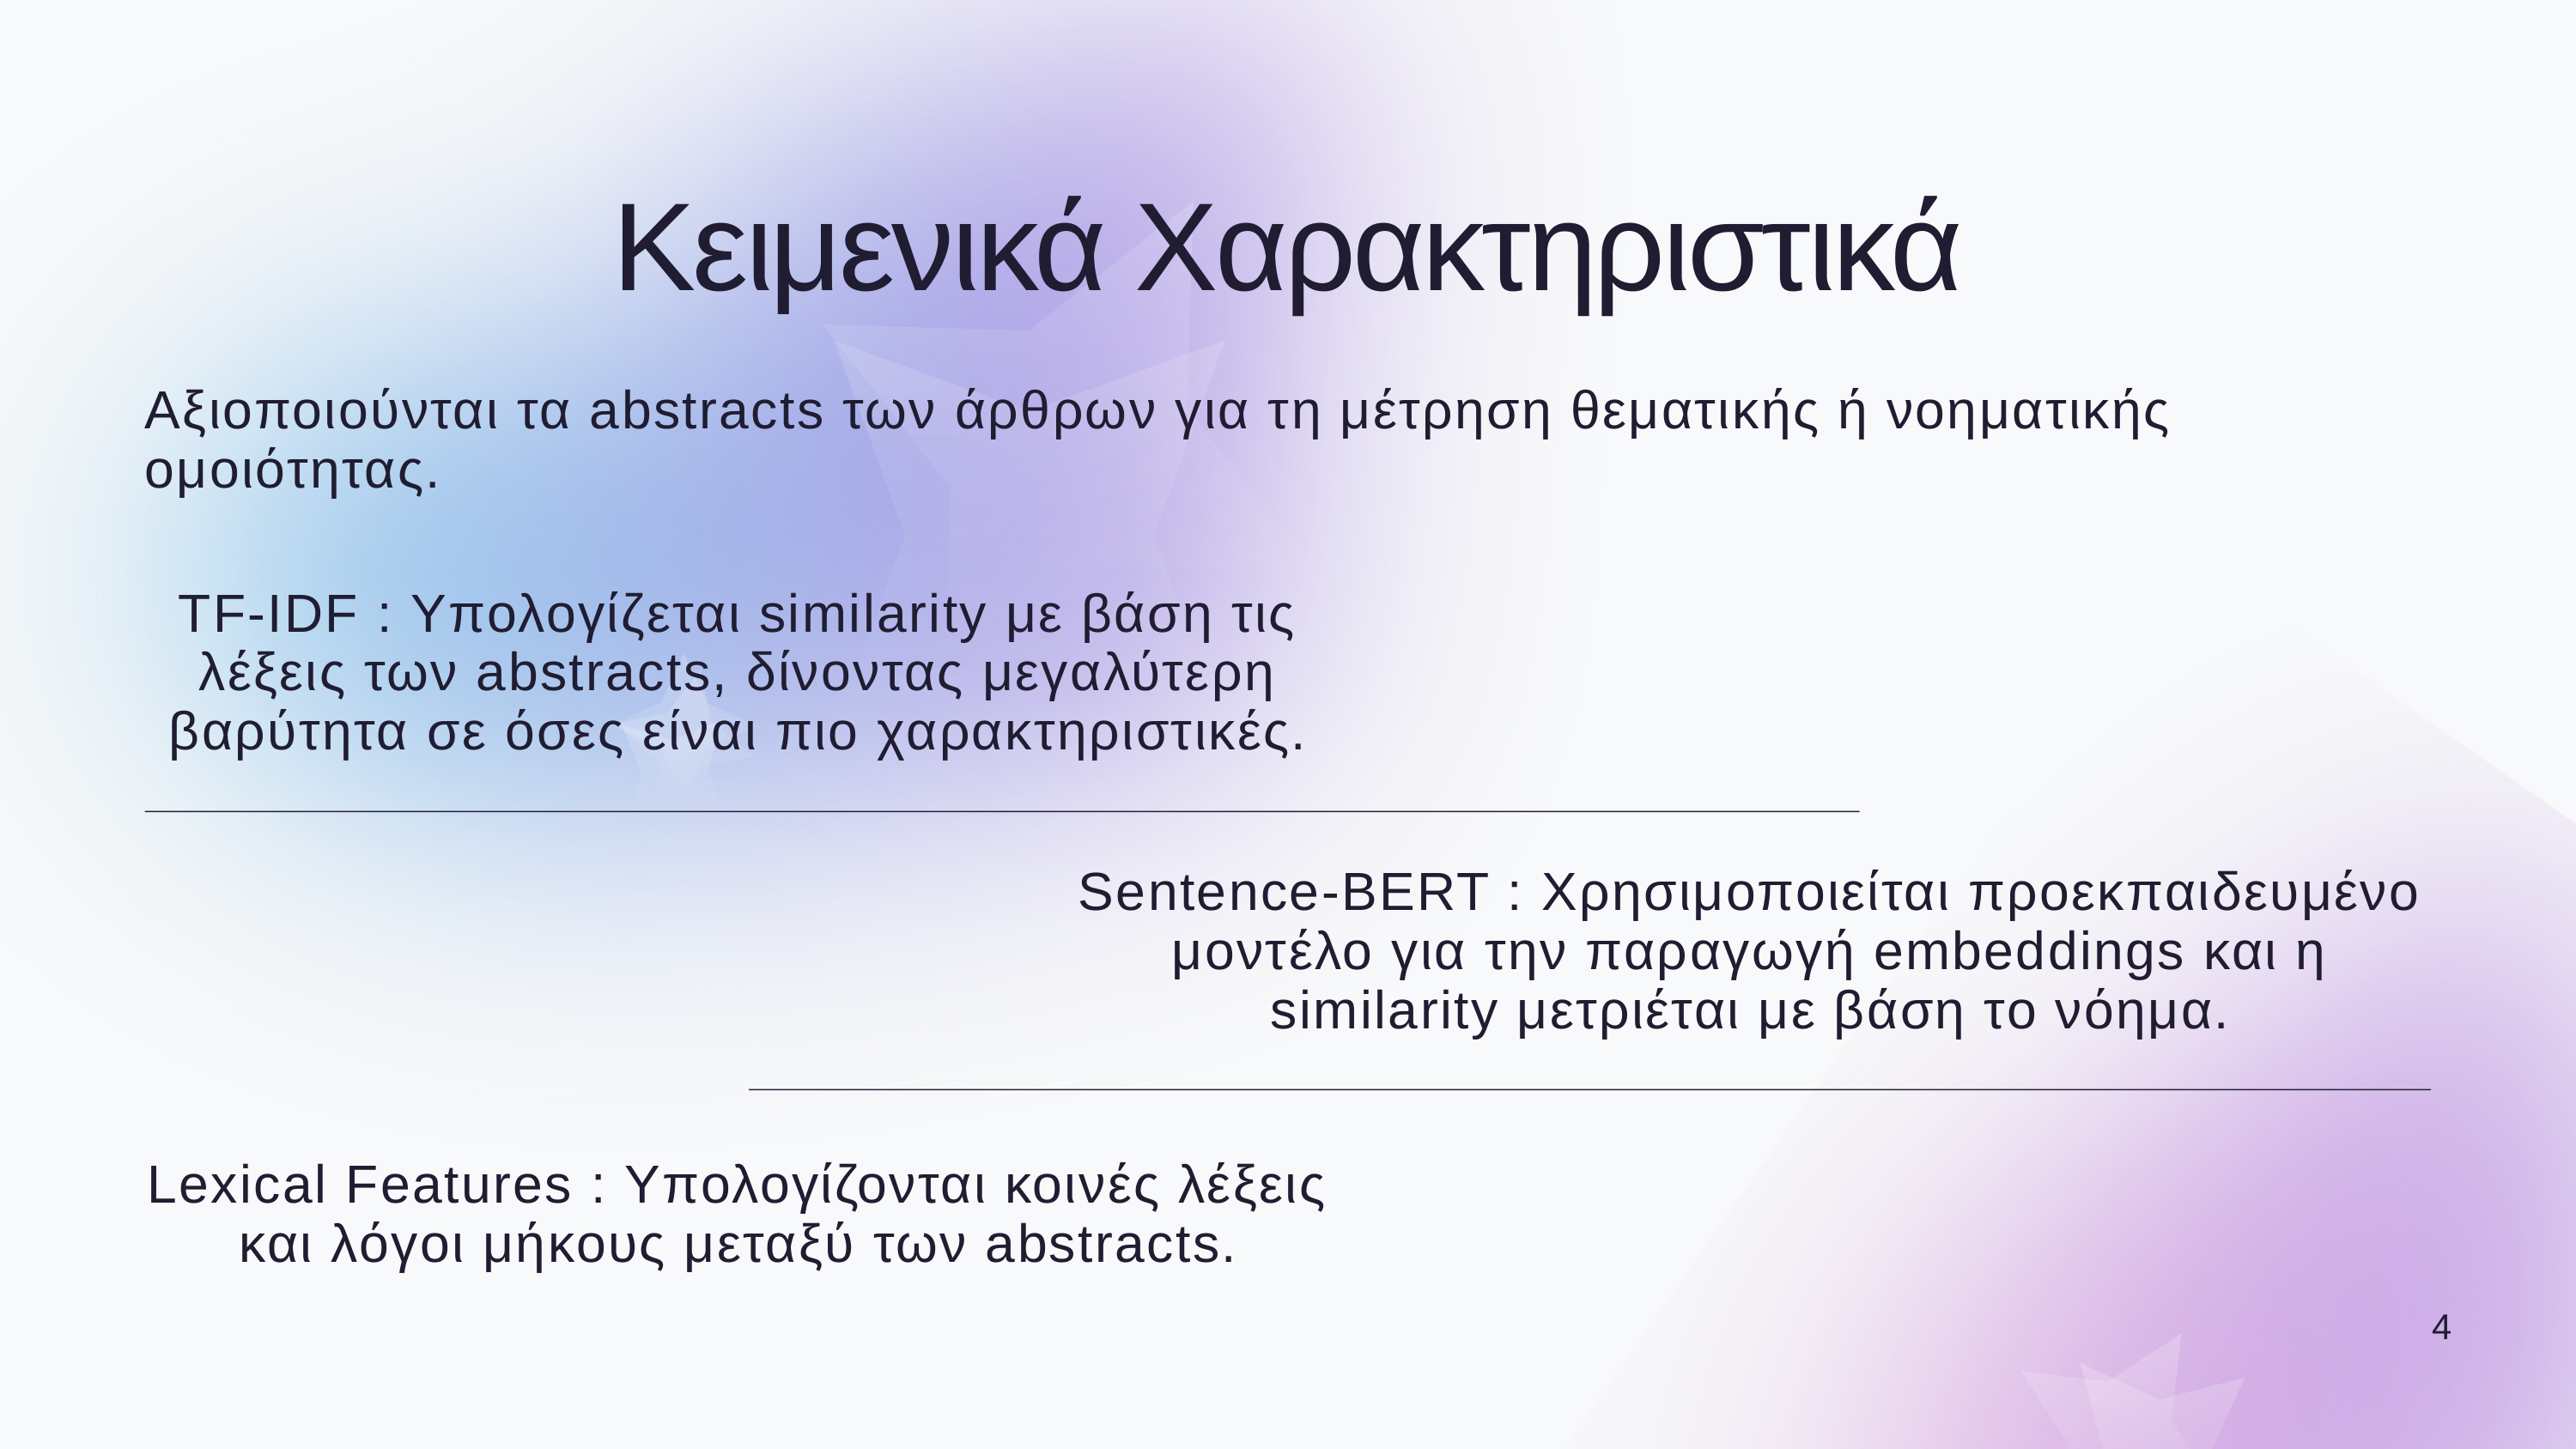

Κειμενικά Χαρακτηριστικά
Αξιοποιούνται τα abstracts των άρθρων για τη μέτρηση θεματικής ή νοηματικής ομοιότητας.
TF-IDF : Υπολογίζεται similarity με βάση τις λέξεις των abstracts, δίνοντας μεγαλύτερη βαρύτητα σε όσες είναι πιο χαρακτηριστικές.

Sentence-BERT : Χρησιμοποιείται προεκπαιδευμένο μοντέλο για την παραγωγή embeddings και η similarity μετριέται με βάση το νόημα.

Lexical Features : Υπολογίζονται κοινές λέξεις και λόγοι μήκους μεταξύ των abstracts.

4